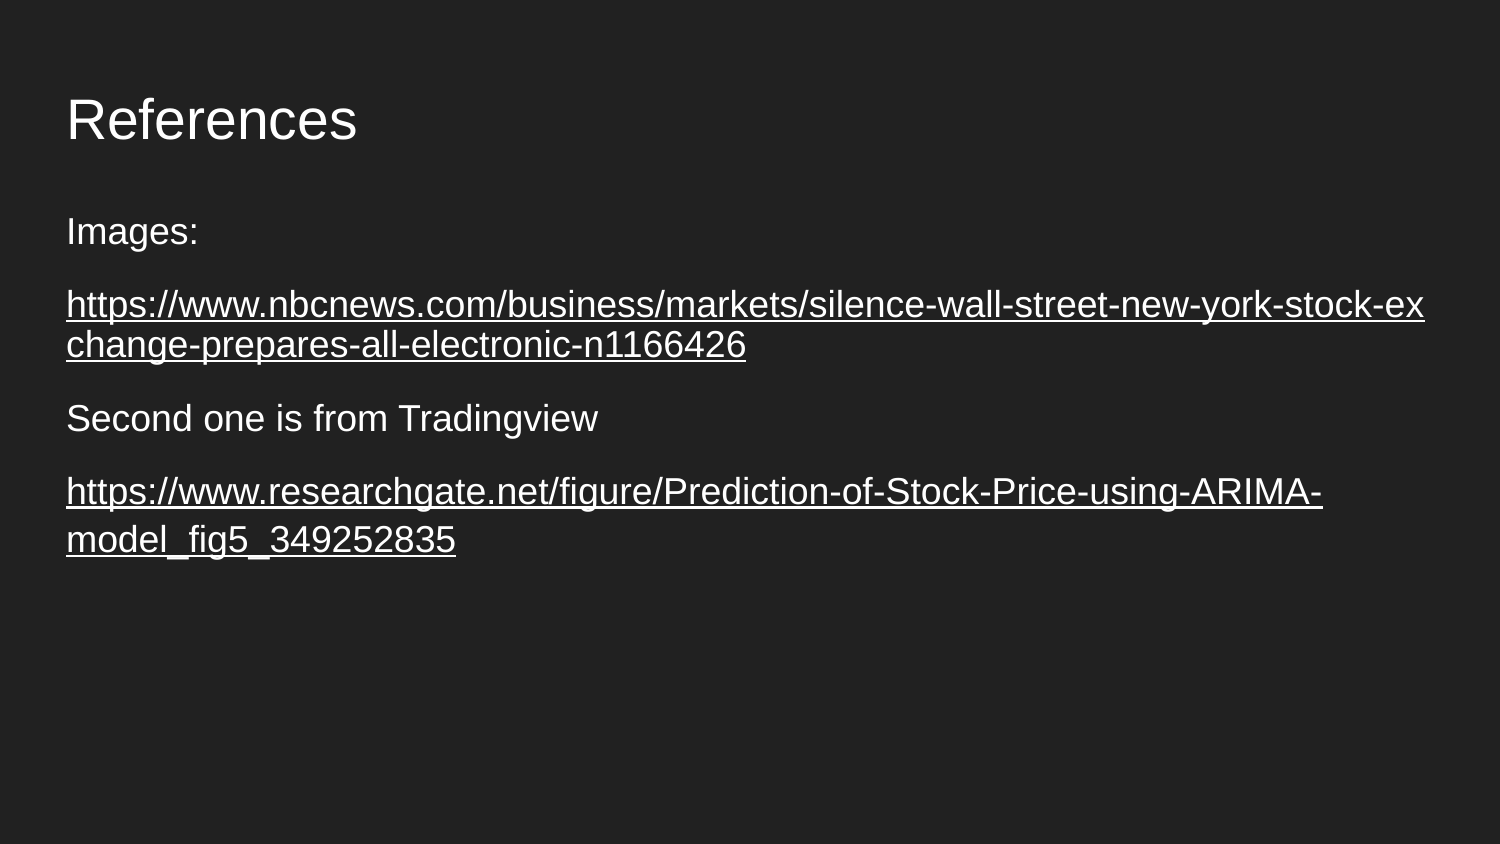

# References
Images:
https://www.nbcnews.com/business/markets/silence-wall-street-new-york-stock-exchange-prepares-all-electronic-n1166426
Second one is from Tradingview
https://www.researchgate.net/figure/Prediction-of-Stock-Price-using-ARIMA-model_fig5_349252835